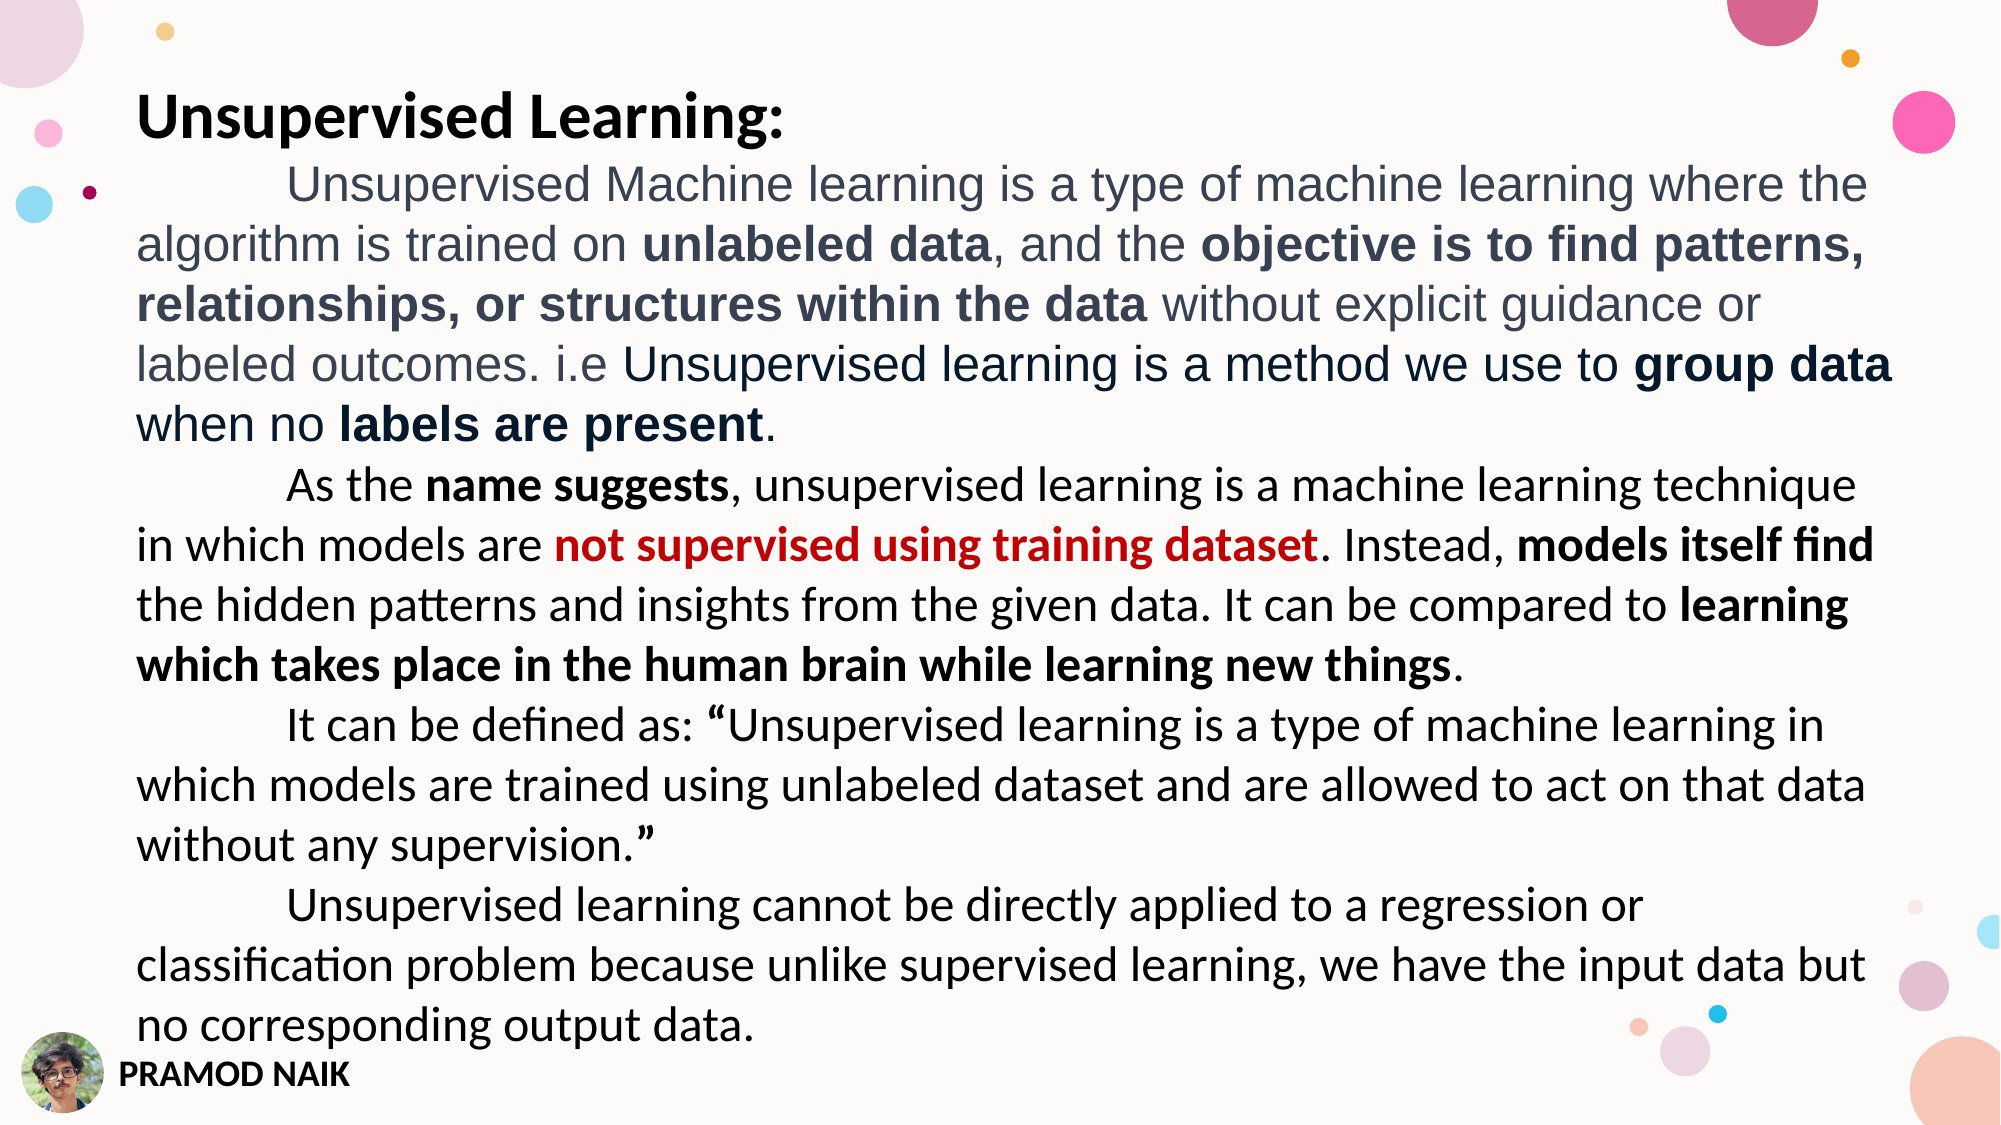

Unsupervised Learning:
	Unsupervised Machine learning is a type of machine learning where the algorithm is trained on unlabeled data, and the objective is to find patterns, relationships, or structures within the data without explicit guidance or labeled outcomes. i.e Unsupervised learning is a method we use to group data when no labels are present.
	As the name suggests, unsupervised learning is a machine learning technique in which models are not supervised using training dataset. Instead, models itself find the hidden patterns and insights from the given data. It can be compared to learning which takes place in the human brain while learning new things.
	It can be defined as: “Unsupervised learning is a type of machine learning in which models are trained using unlabeled dataset and are allowed to act on that data without any supervision.”
	Unsupervised learning cannot be directly applied to a regression or classification problem because unlike supervised learning, we have the input data but no corresponding output data.